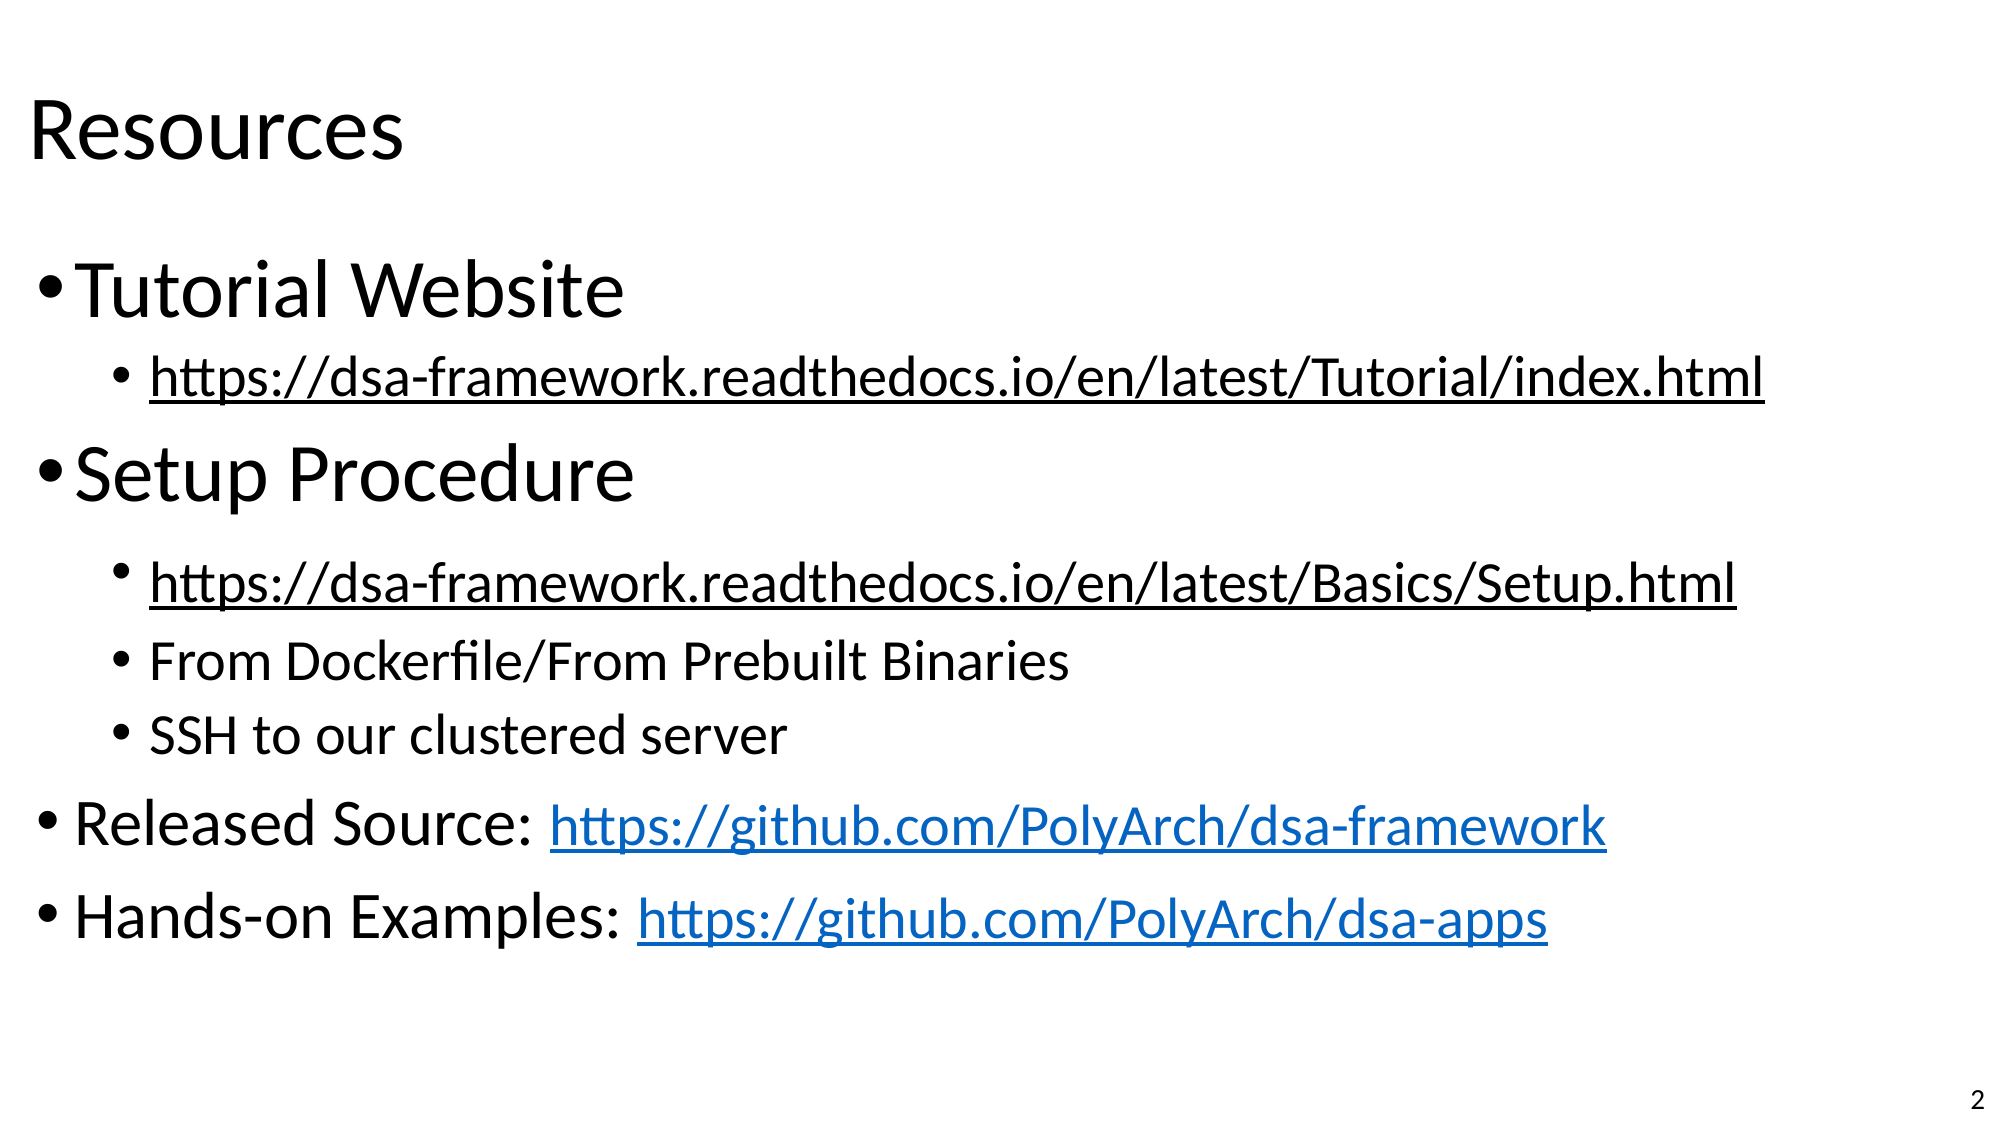

# Resources
Tutorial Website
https://dsa-framework.readthedocs.io/en/latest/Tutorial/index.html
Setup Procedure
https://dsa-framework.readthedocs.io/en/latest/Basics/Setup.html
From Dockerfile/From Prebuilt Binaries
SSH to our clustered server
Released Source: https://github.com/PolyArch/dsa-framework
Hands-on Examples: https://github.com/PolyArch/dsa-apps